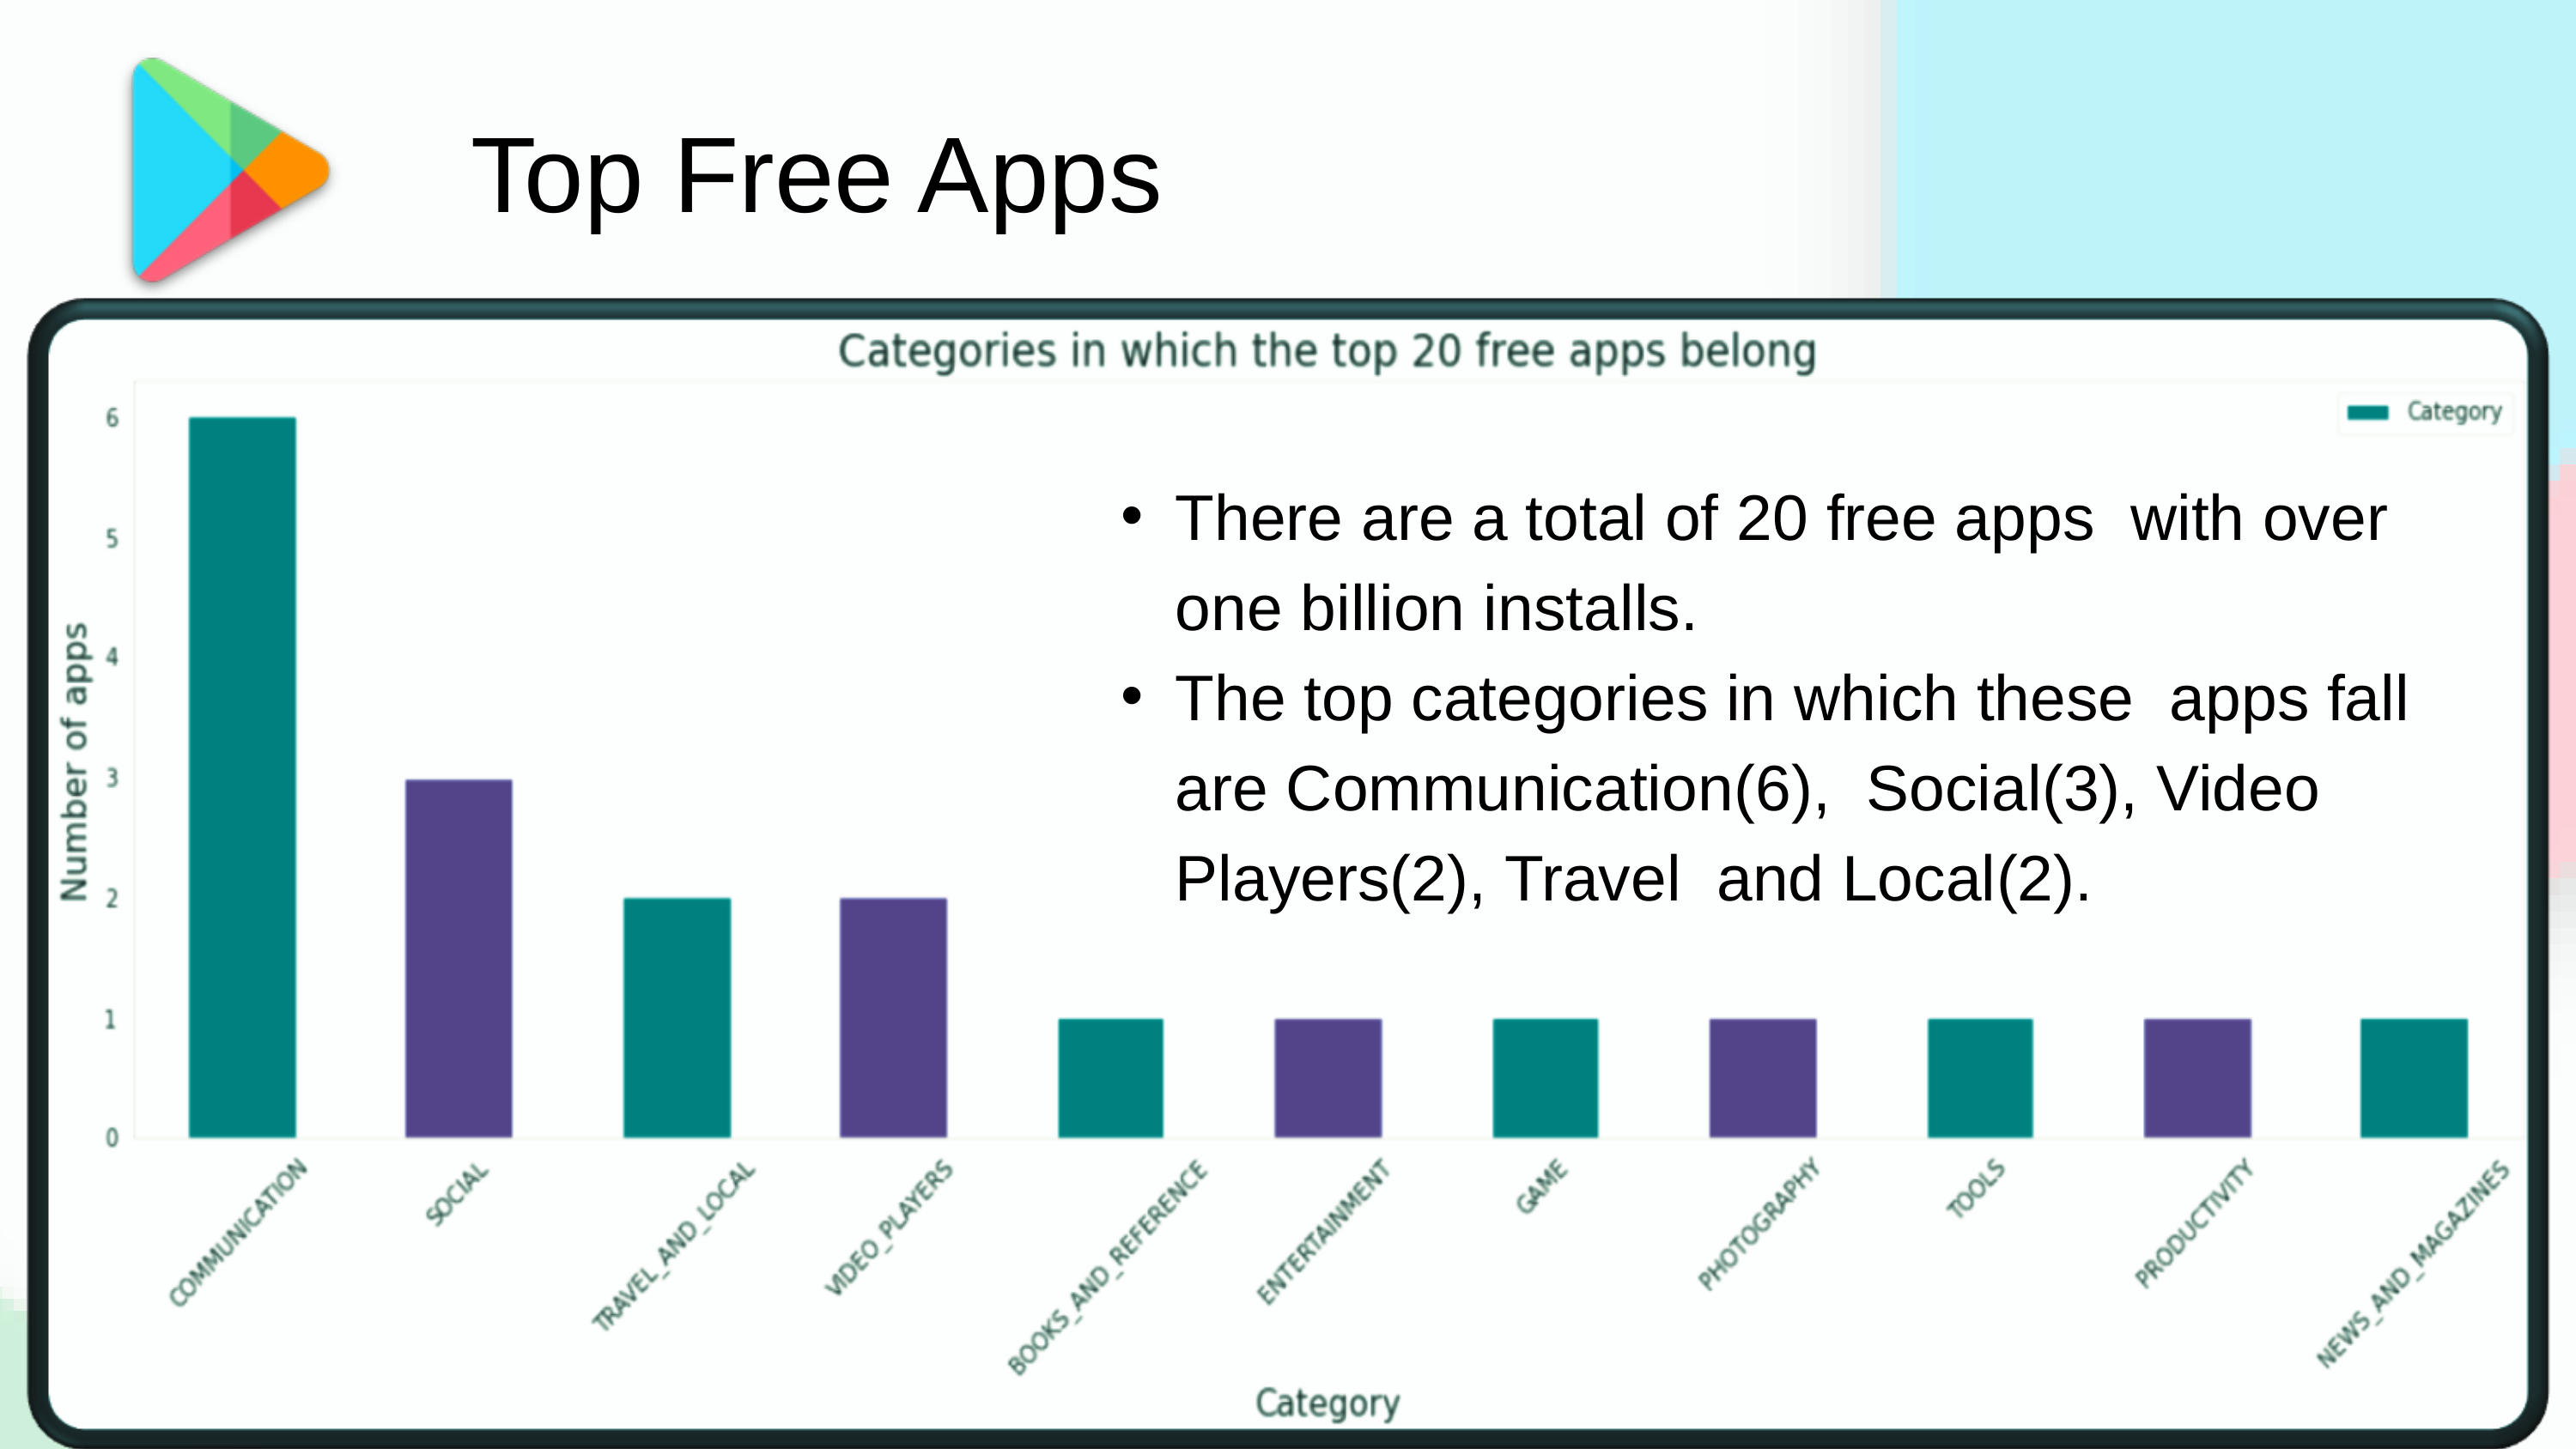

Top Free Apps

There are a total of 20 free apps  with over one billion installs.
The top categories in which these  apps fall are Communication(6),  Social(3), Video Players(2), Travel  and Local(2).